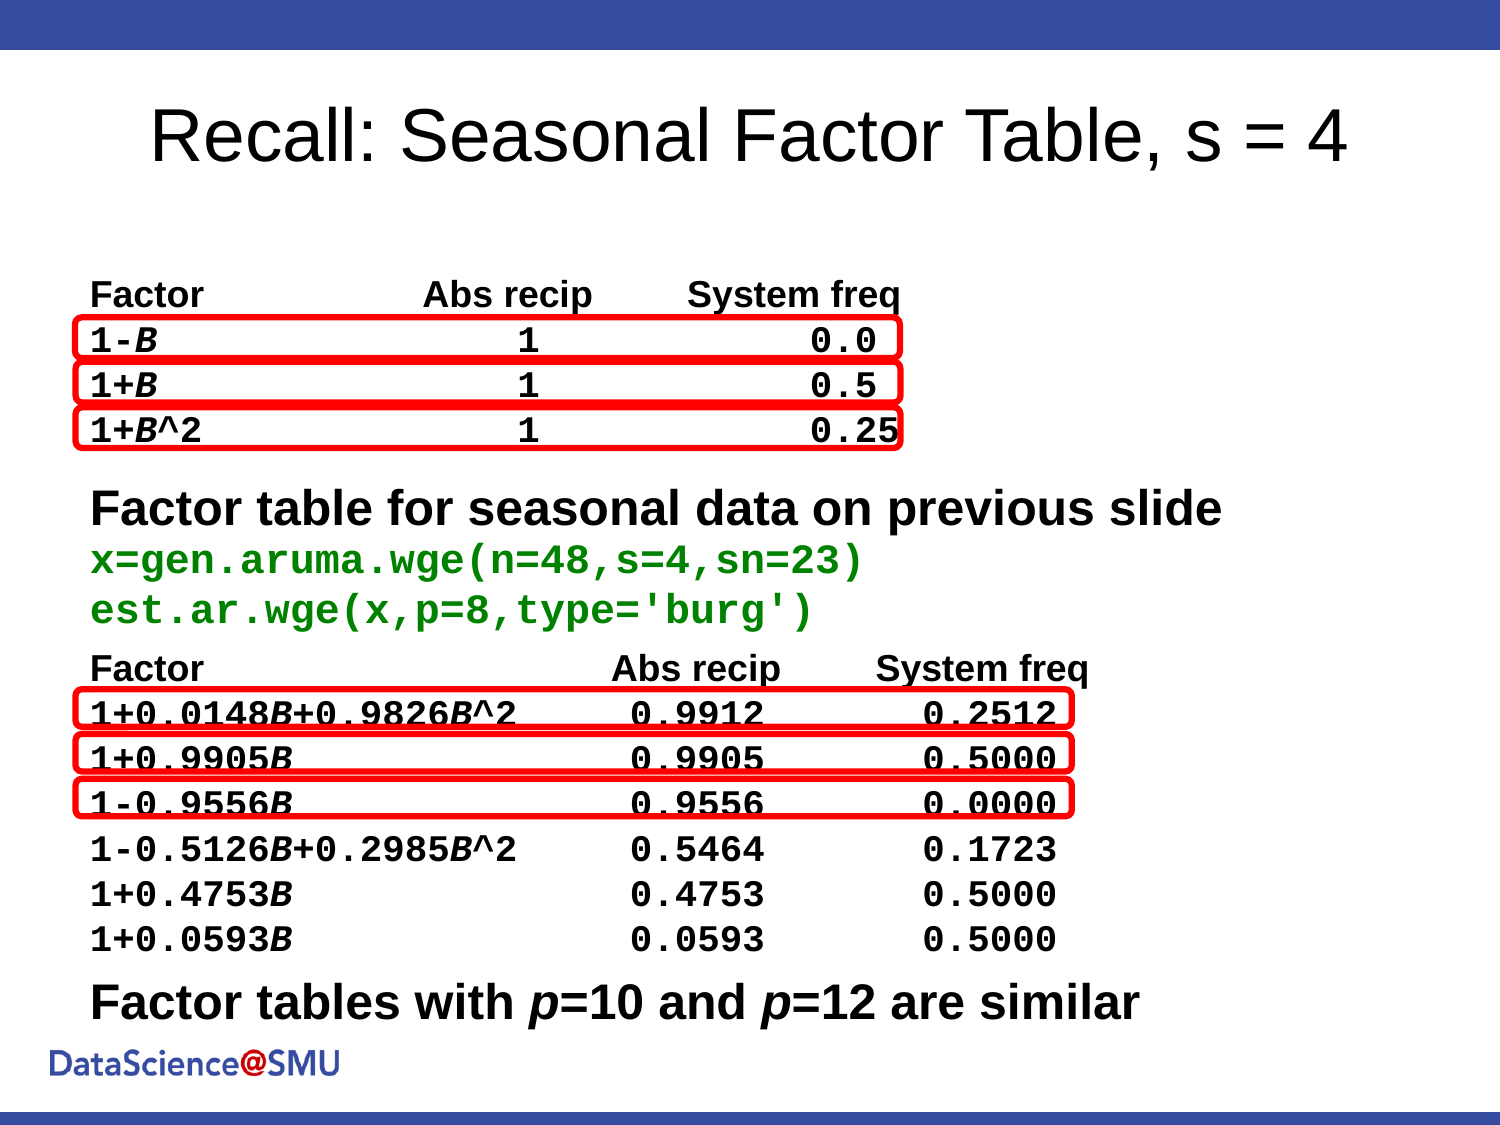

# Recall: Seasonal Factor Table, s = 4
Factor                     Abs recip         System freq
1-B                1            0.0
1+B                1            0.5
1+B^2              1            0.25

Factor table for seasonal data on previous slide
x=gen.aruma.wge(n=48,s=4,sn=23)
est.ar.wge(x,p=8,type='burg')
Factor                                       Abs recip         System freq
1+0.0148B+0.9826B^2     0.9912       0.2512
1+0.9905B               0.9905       0.5000
1-0.9556B               0.9556       0.0000
1-0.5126B+0.2985B^2     0.5464       0.1723
1+0.4753B               0.4753       0.5000
1+0.0593B               0.0593       0.5000

Factor tables with p=10 and p=12 are similar